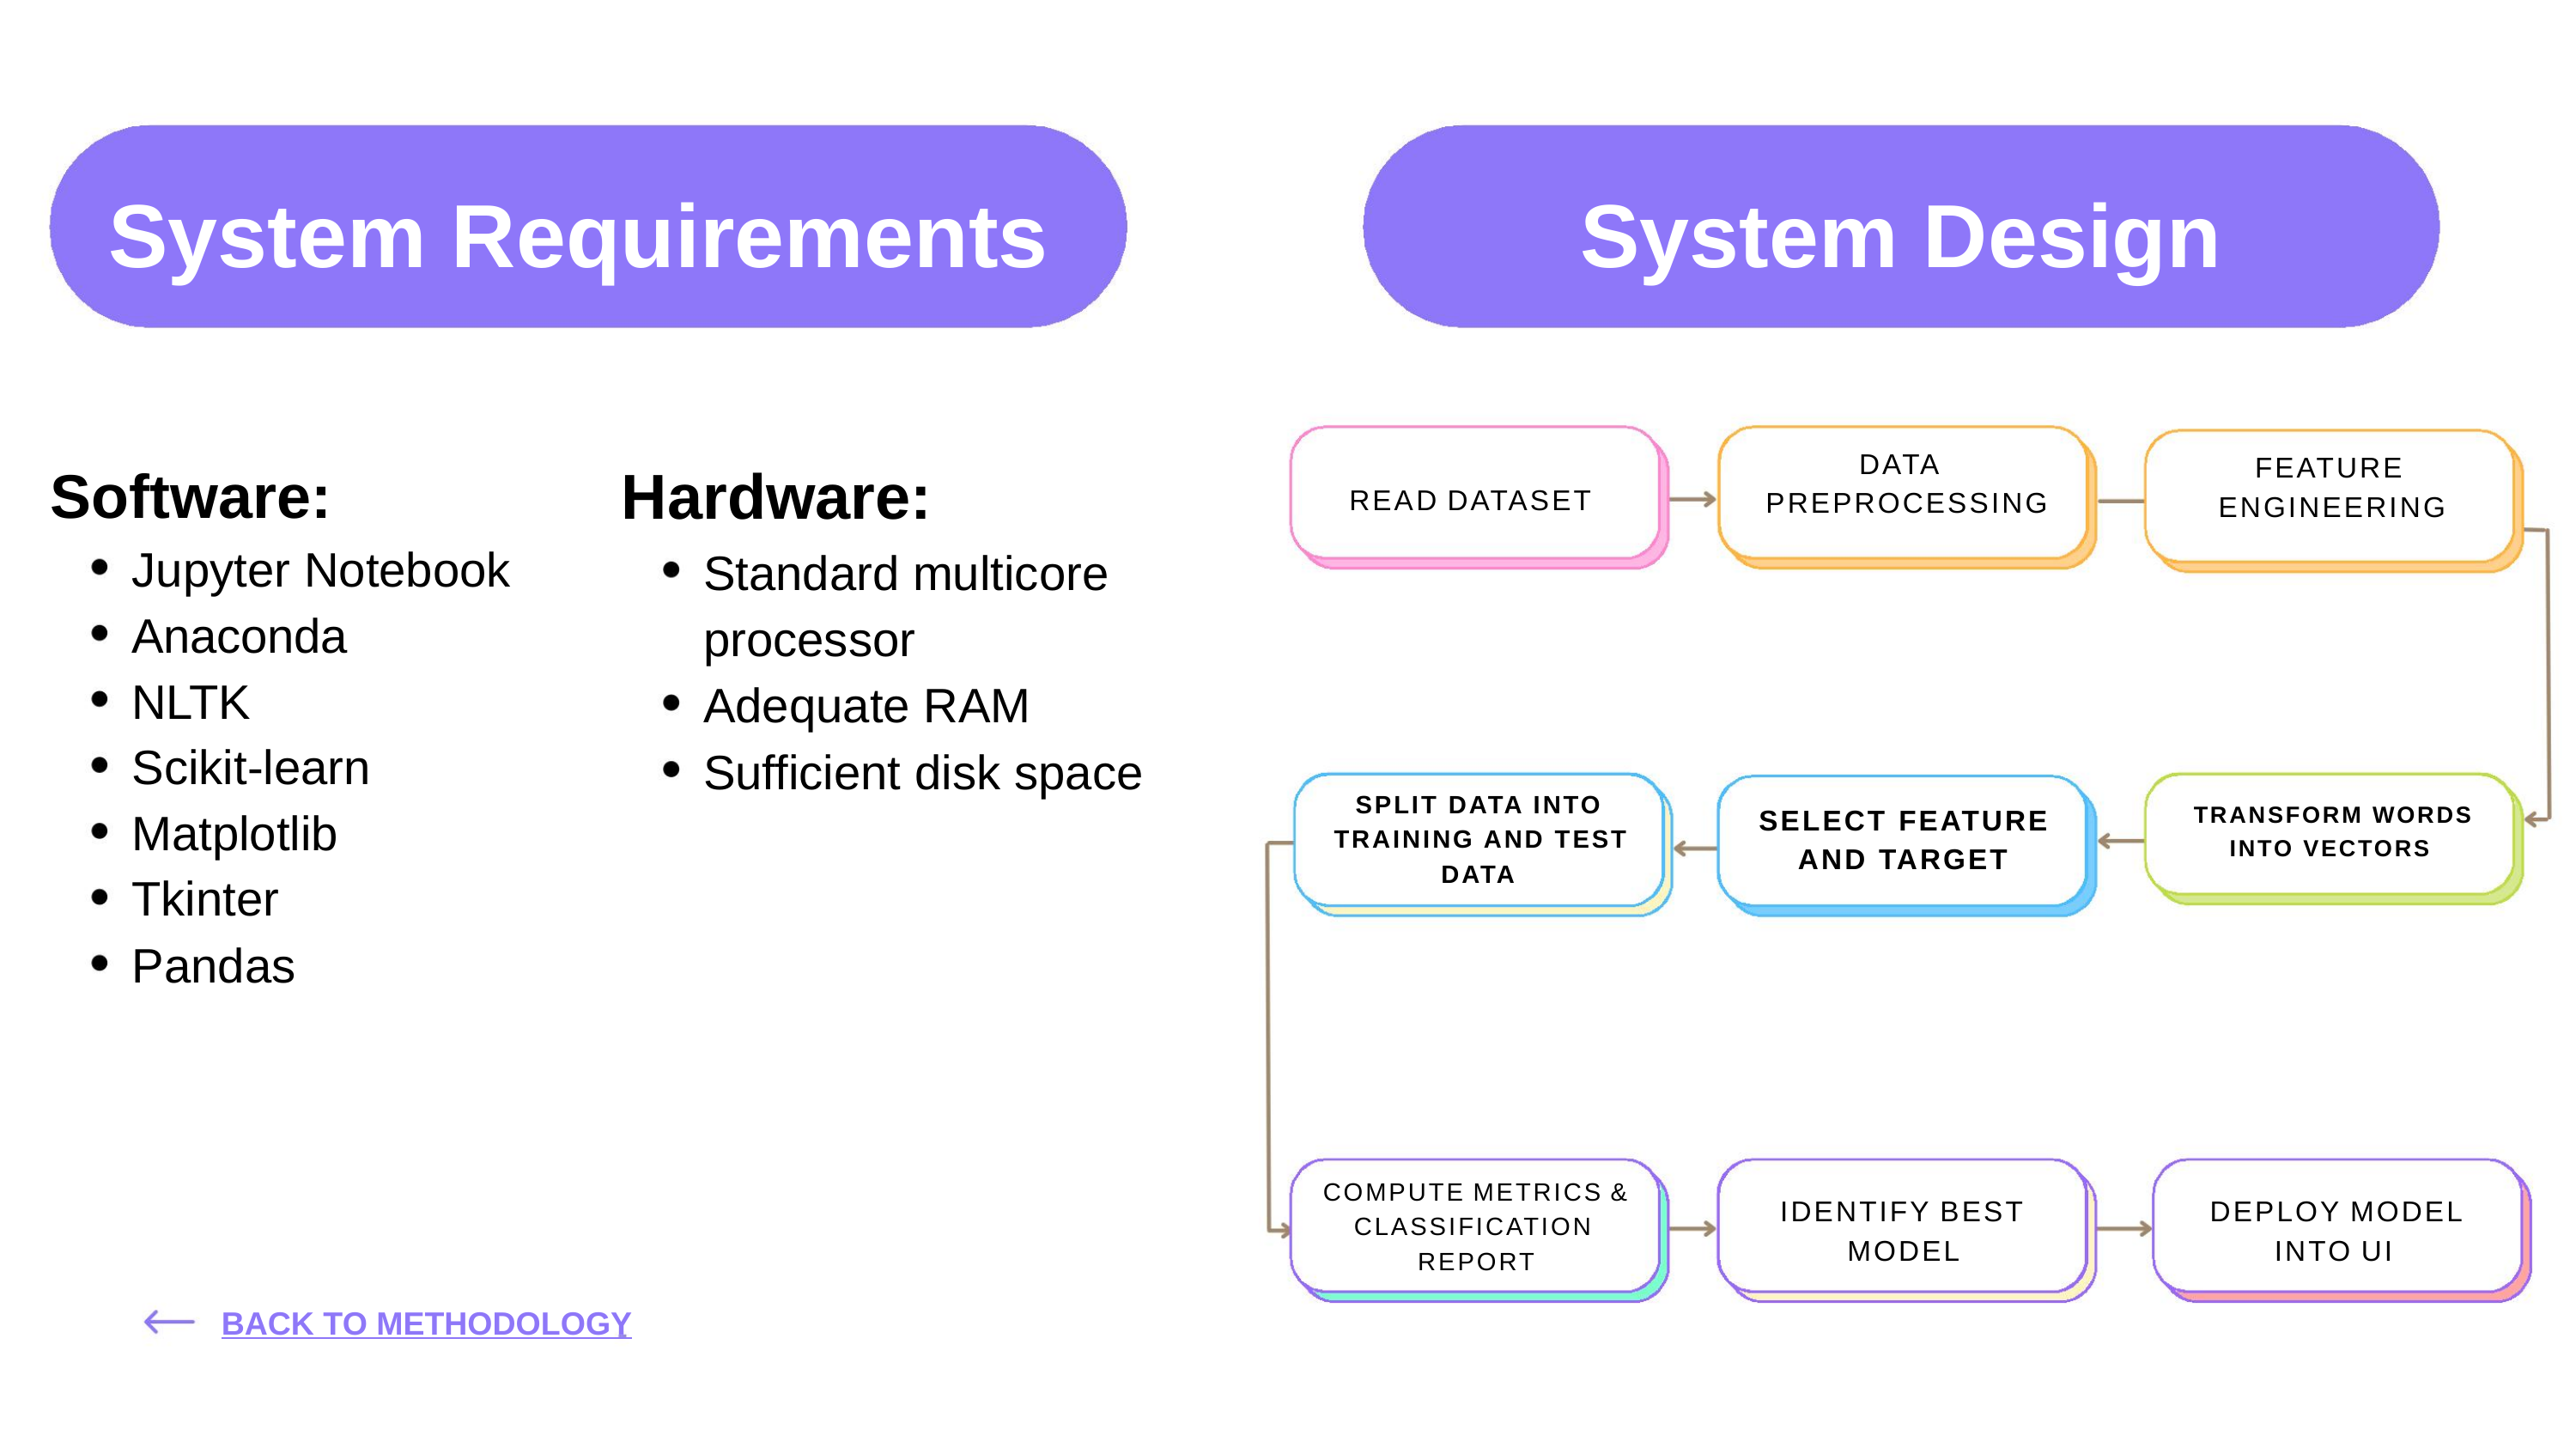

System Requirements
System Design
DATA
PREPROCESSING
FEATURE
ENGINEERING
Hardware:
Software:
READ DATASET
Jupyter Notebook
Standard multicore
Anaconda
NLTK
Scikit-learn
Matplotlib
Tkinter
processor
Adequate RAM
Sufficient disk space
SPLIT DATA INTO
TRAINING AND TEST
DATA
TRANSFORM WORDS
INTO VECTORS
SELECT FEATURE
AND TARGET
Pandas
COMPUTE METRICS &
CLASSIFICATION
REPORT
IDENTIFY BEST
MODEL
DEPLOY MODEL
INTO UI
BACK TO METHODOLOGY